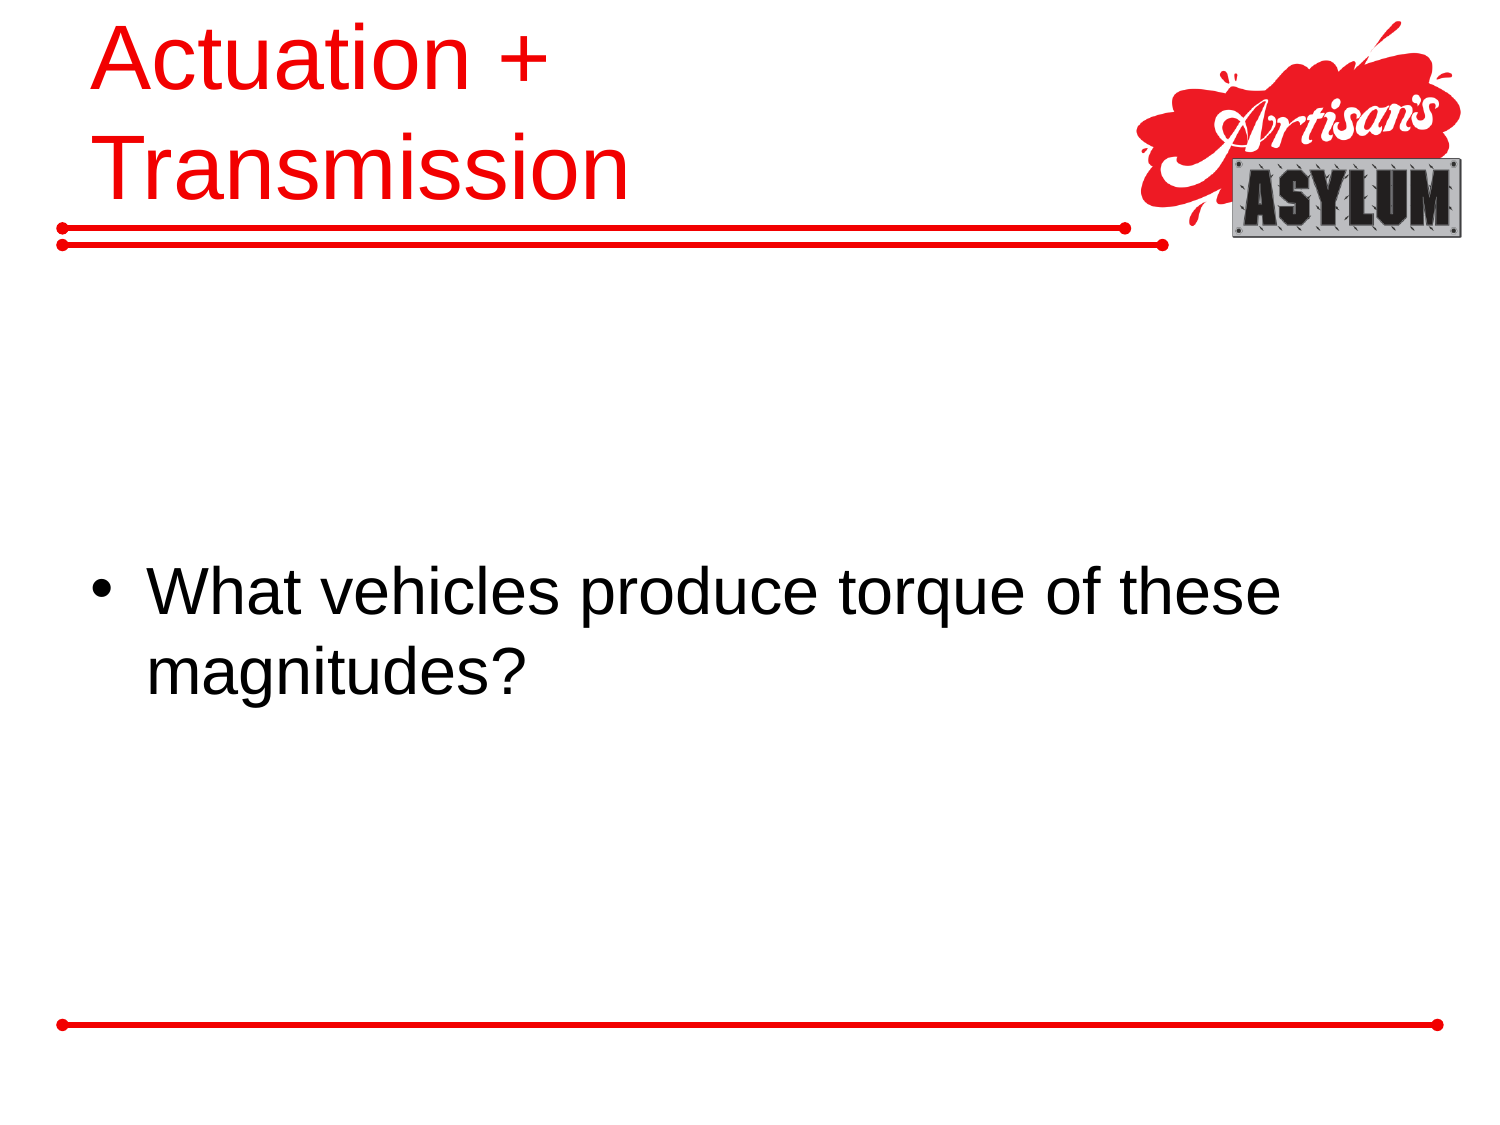

# Actuation + Transmission
What vehicles produce torque of these magnitudes?